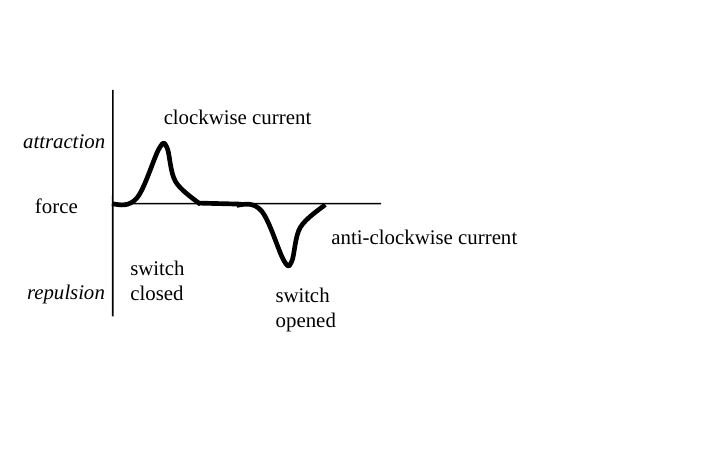

clockwise current
attraction

force

anti-clockwise current
switch closed
repulsion
switch opened